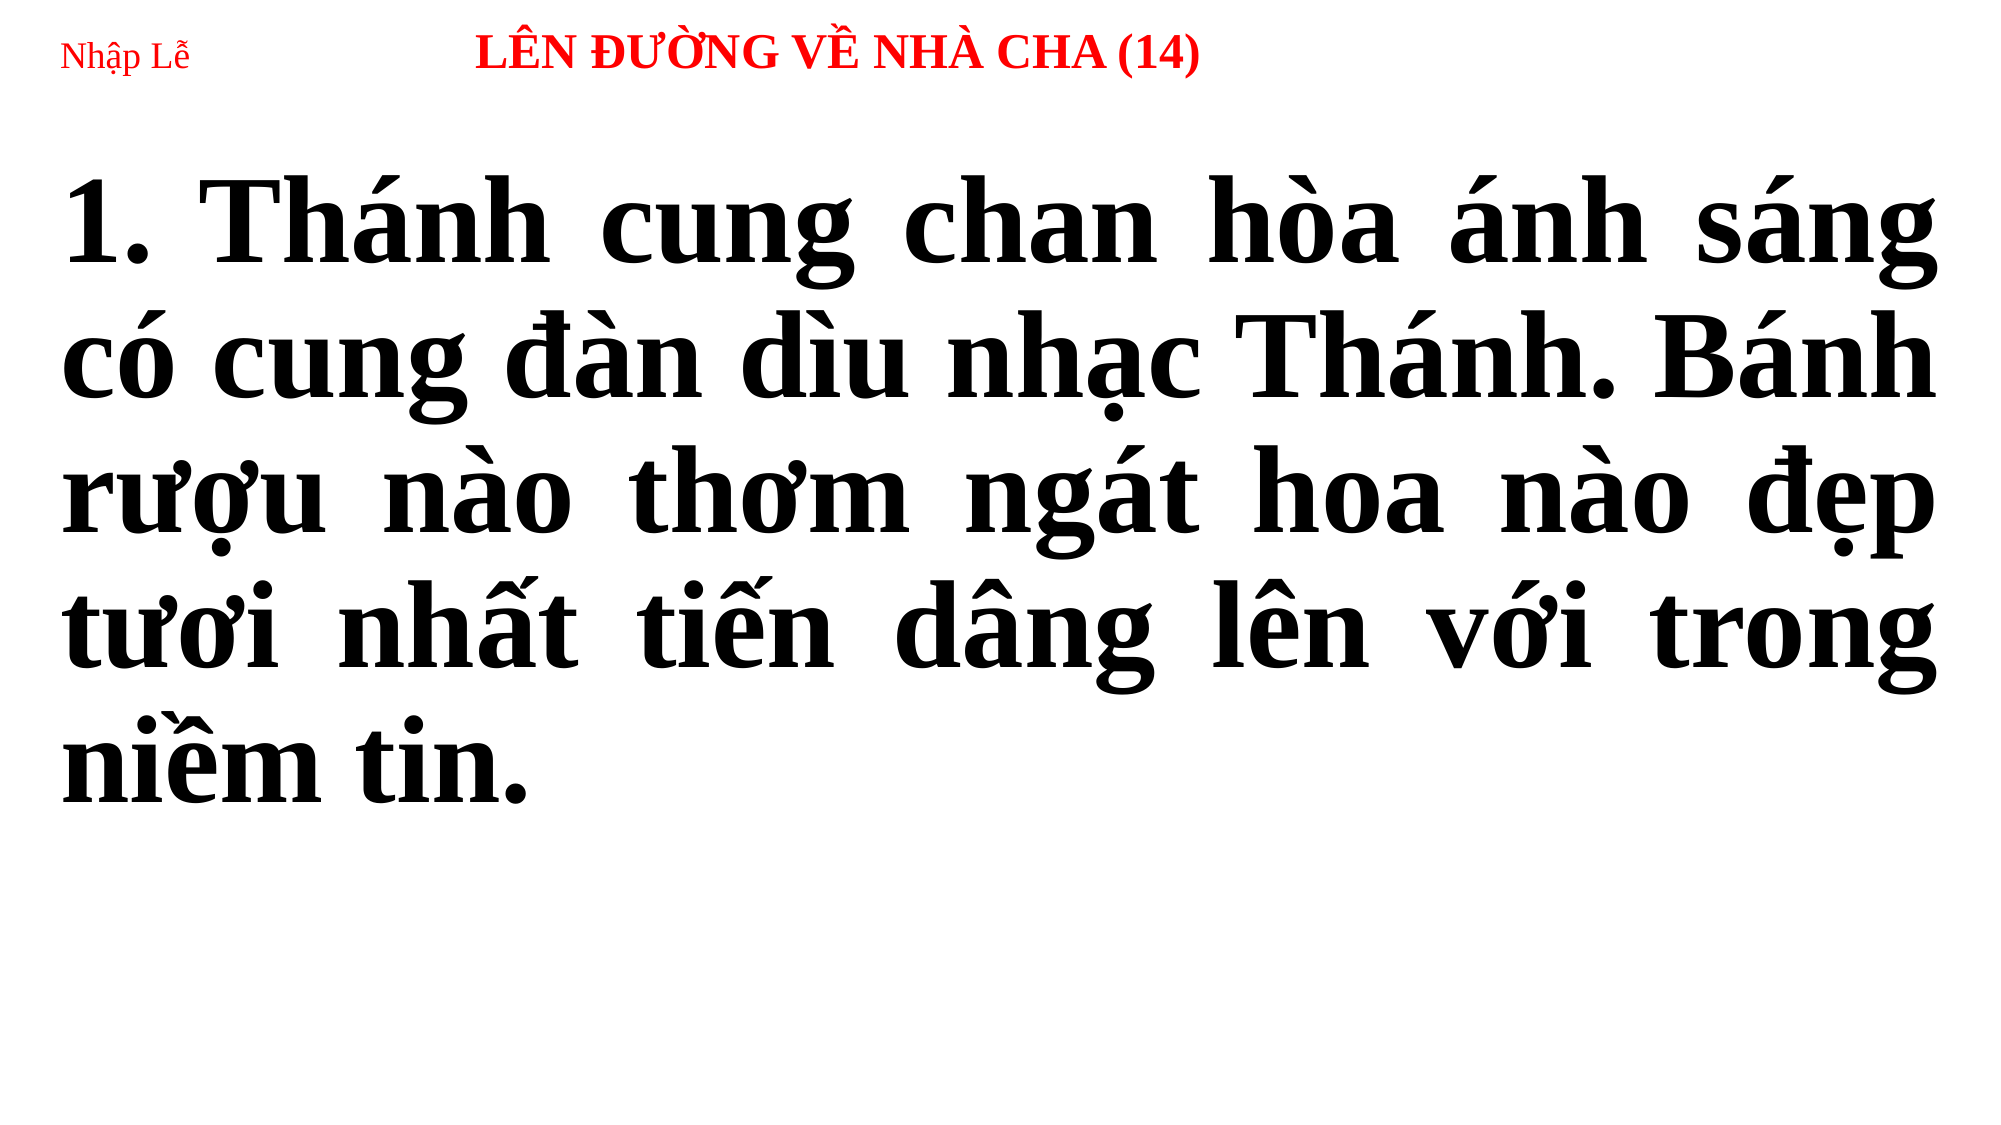

# Nhập Lễ                              LÊN ĐƯỜNG VỀ NHÀ CHA (14)
1. Thánh cung chan hòa ánh sáng có cung đàn dìu nhạc Thánh. Bánh rượu nào thơm ngát hoa nào đẹp tươi nhất tiến dâng lên với trong niềm tin.